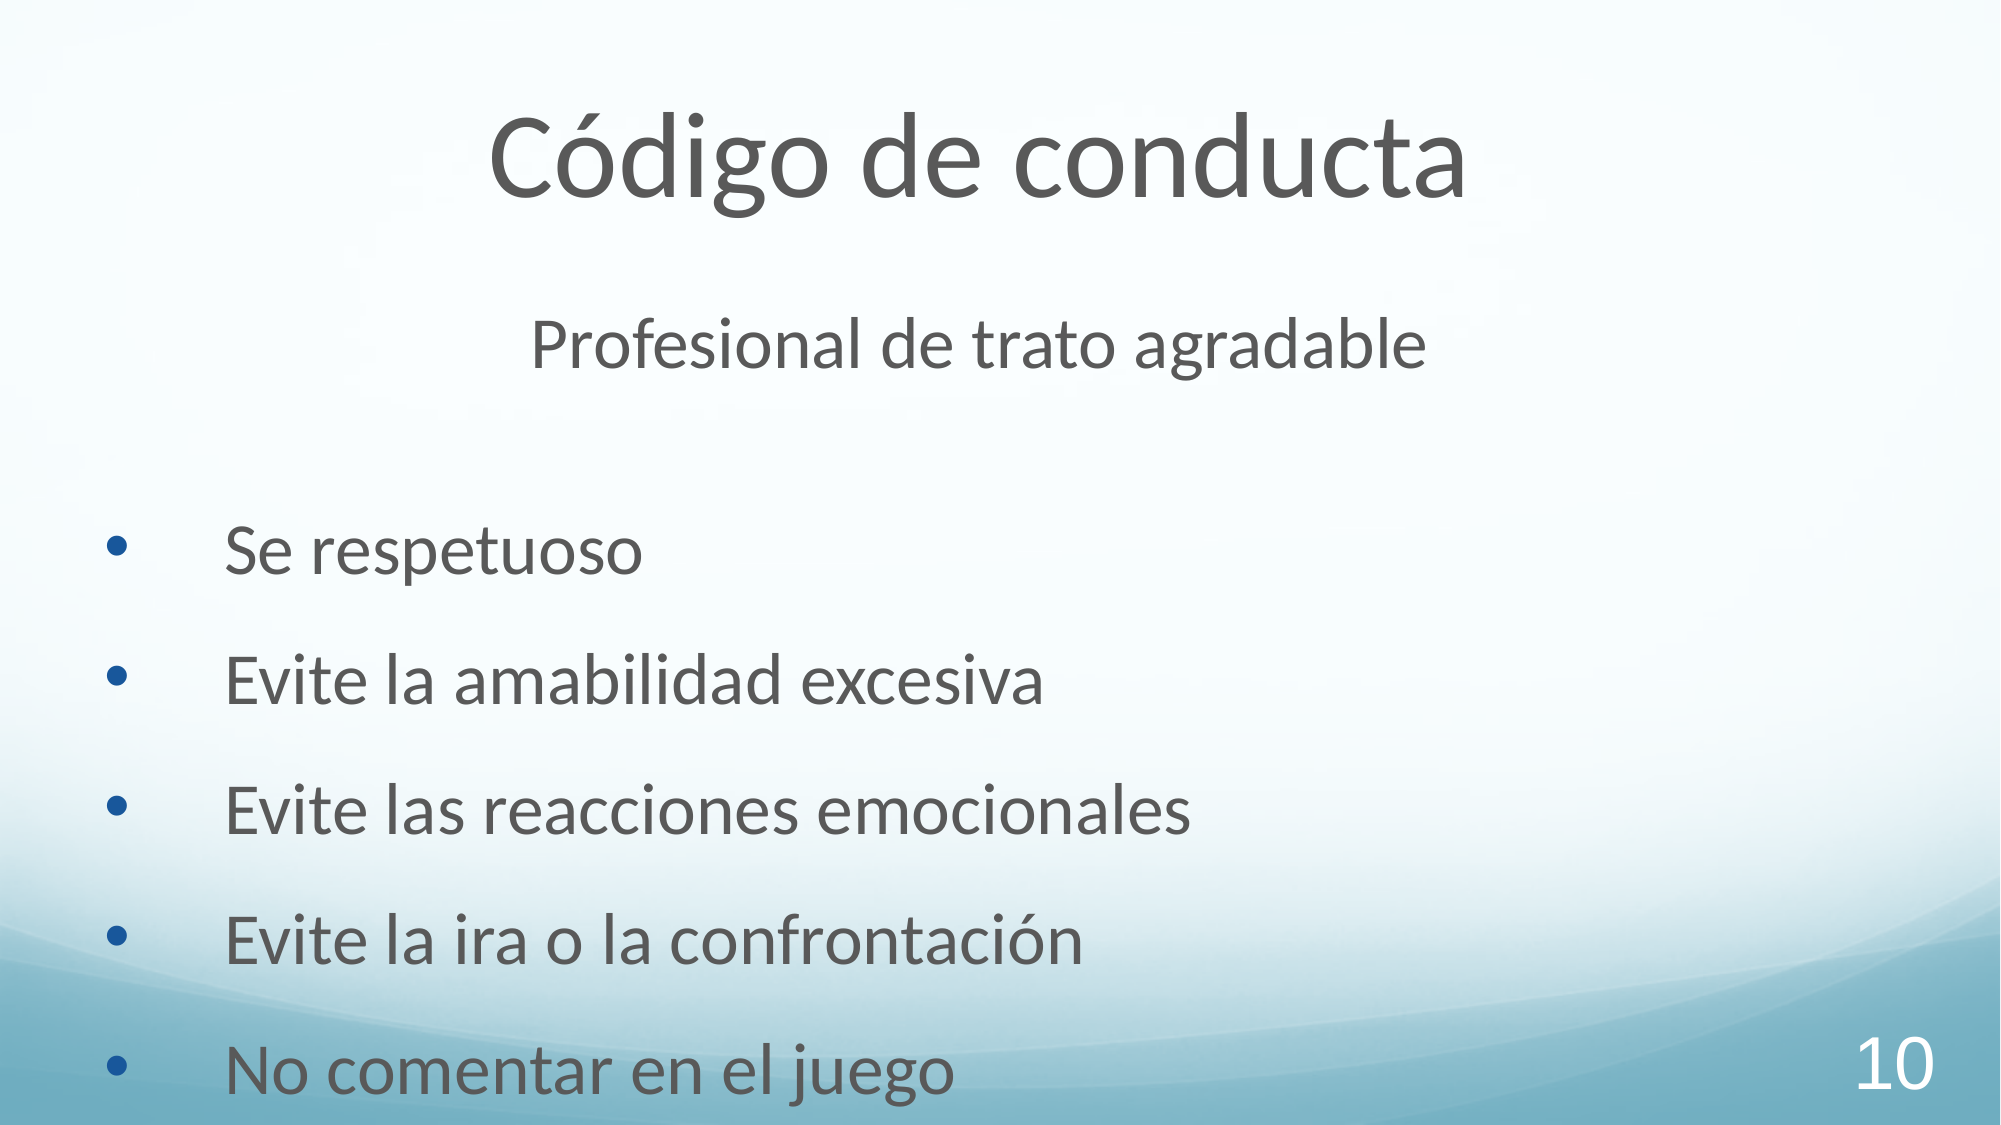

Código de conducta

Profesional de trato agradable

Se respetuoso
Evite la amabilidad excesiva
Evite las reacciones emocionales
Evite la ira o la confrontación
No comentar en el juego

10